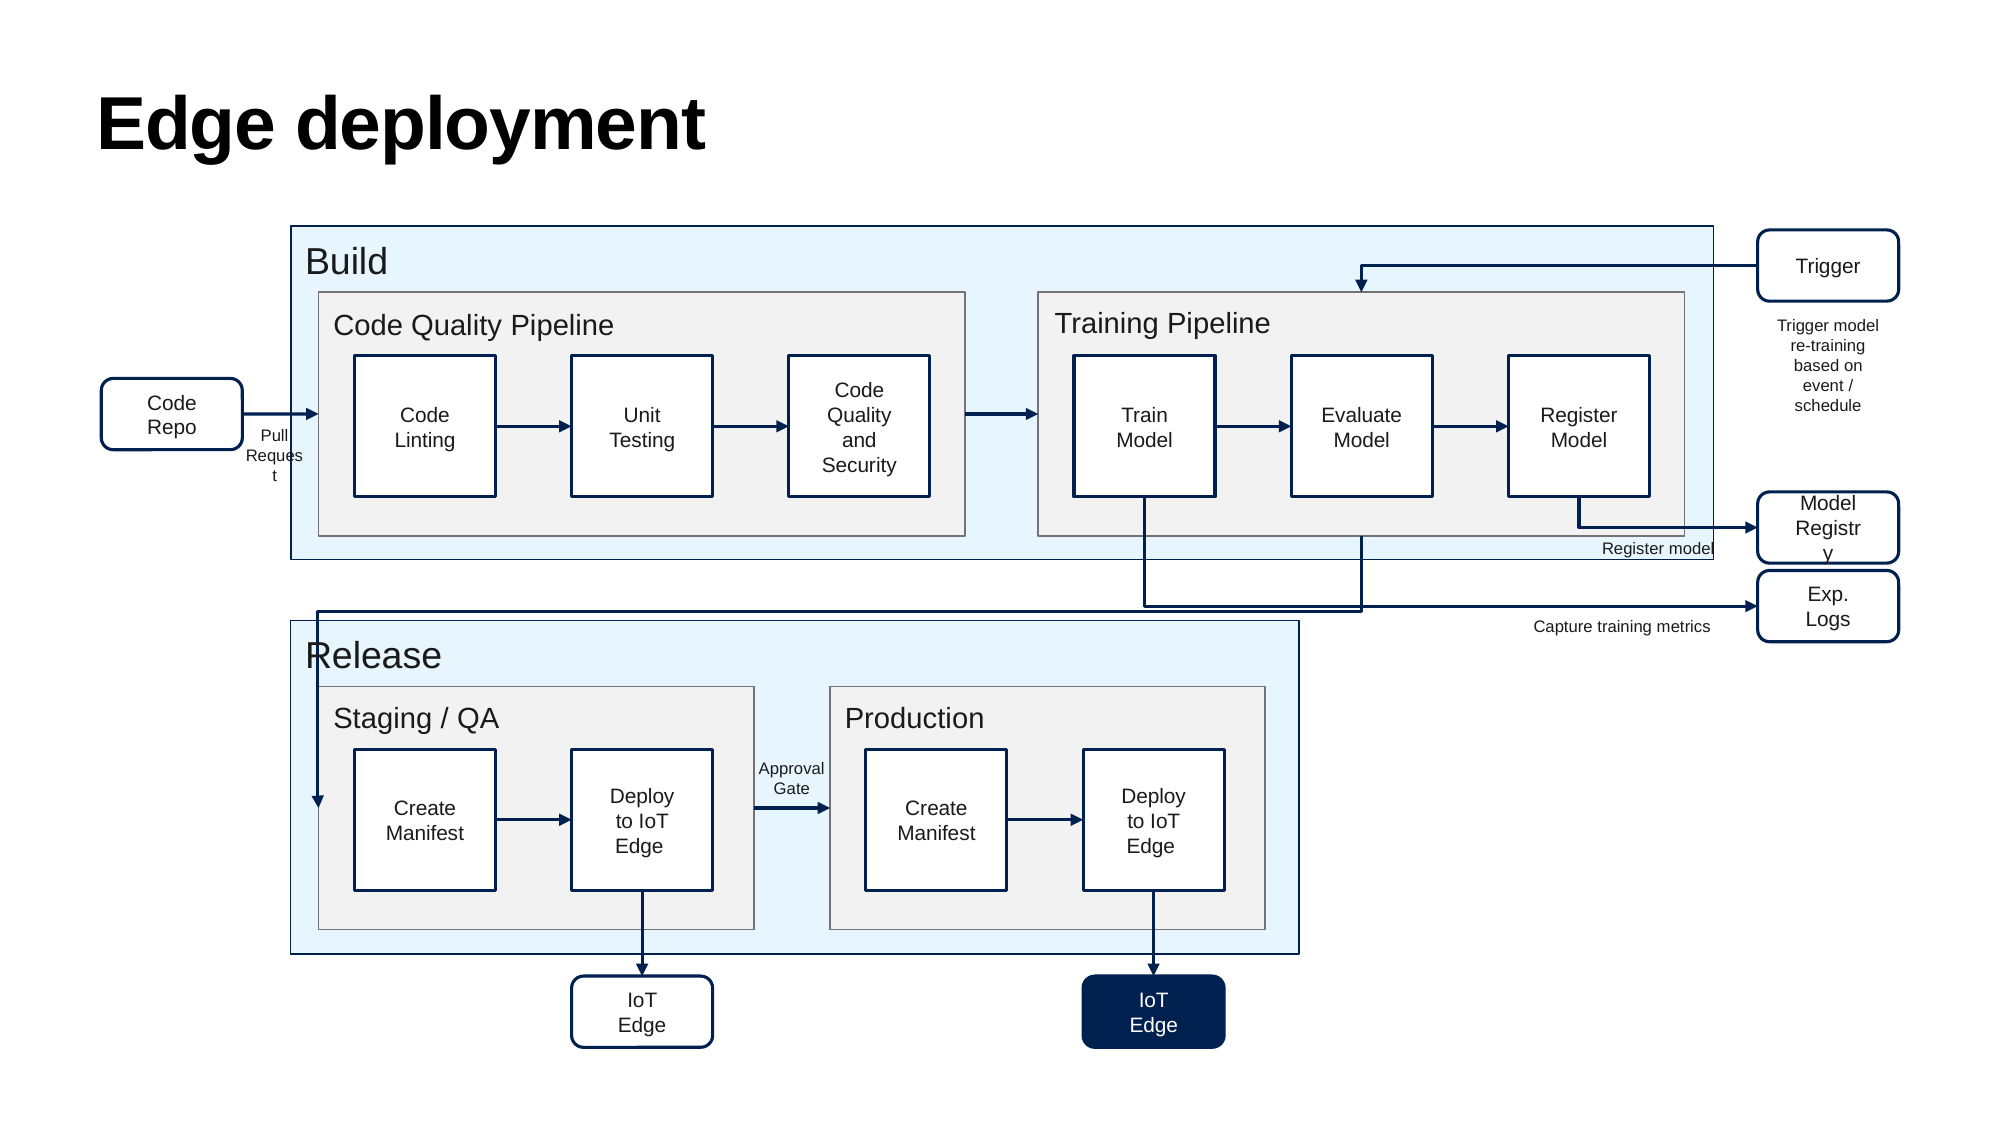

# Edge deployment

Build
Trigger

Training Pipeline
Code Quality Pipeline
Trigger model re-training based on event / schedule
Code Linting
Unit Testing
Code Quality and Security
Train Model
Evaluate Model
Register Model
Code Repo
Pull Request
Model Registry
Register model
Exp. Logs
Capture training metrics

Release

Staging / QA
Production
Create Manifest
Deploy to IoT Edge
Create Manifest
Deploy to IoT Edge
Approval Gate
IoT Edge
IoT Edge